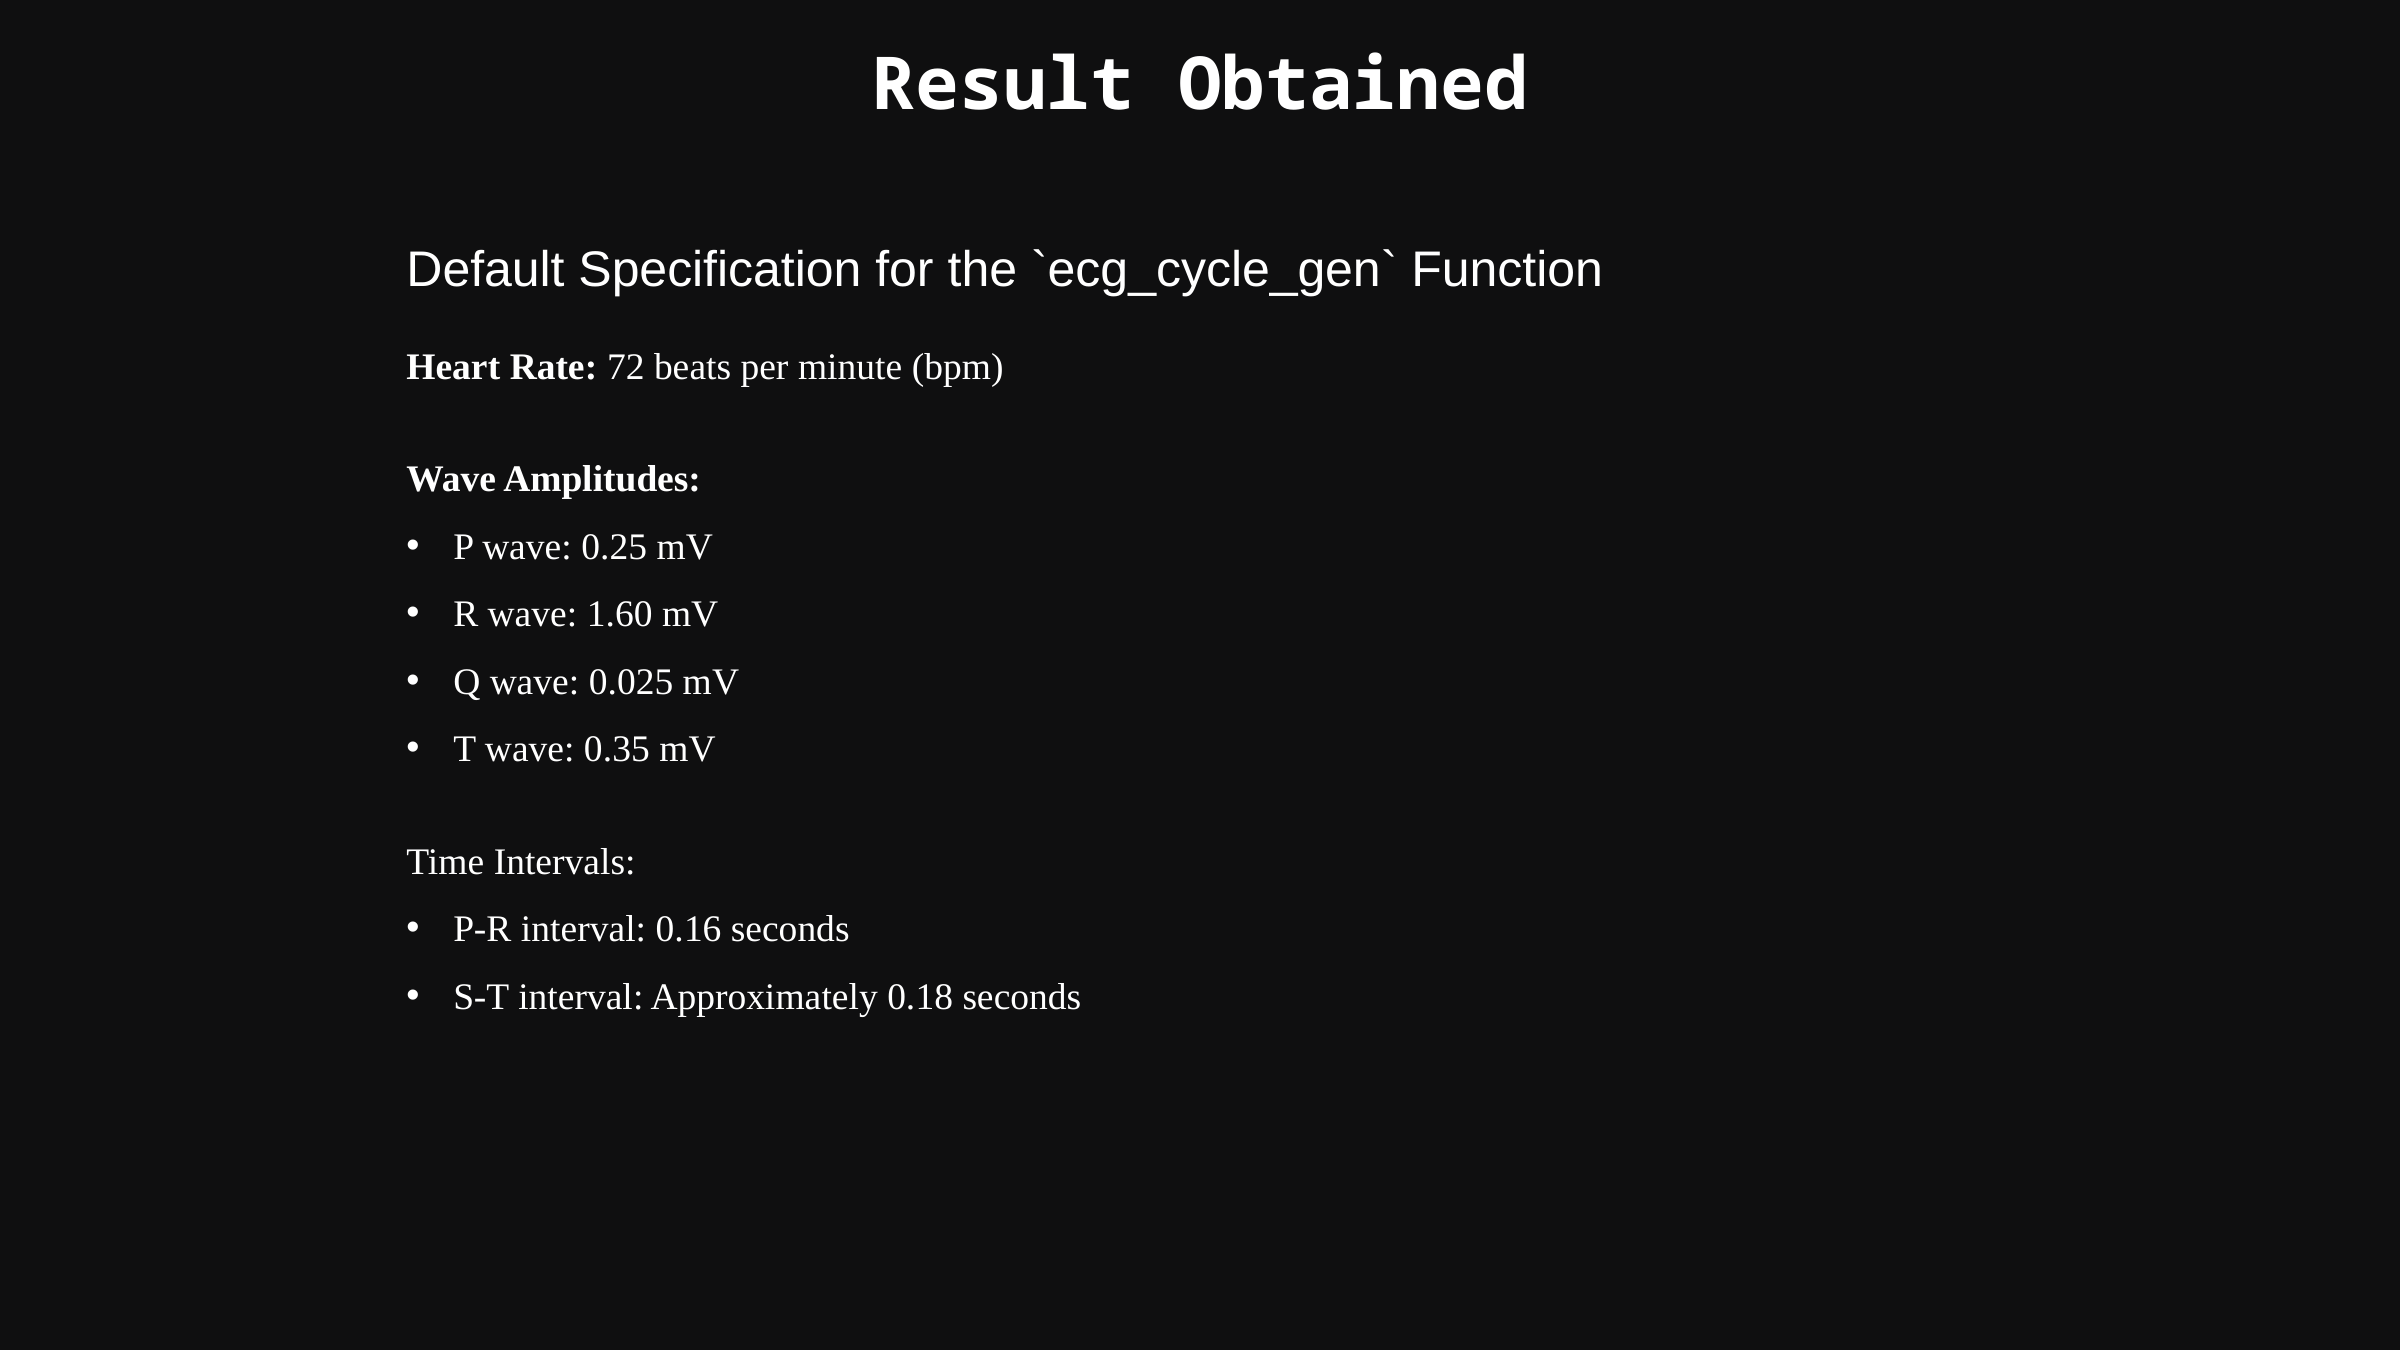

Result Obtained
Default Specification for the `ecg_cycle_gen` Function

Heart Rate: 72 beats per minute (bpm)

Wave Amplitudes:
P wave: 0.25 mV
R wave: 1.60 mV
Q wave: 0.025 mV
T wave: 0.35 mV

Time Intervals:
P-R interval: 0.16 seconds
S-T interval: Approximately 0.18 seconds